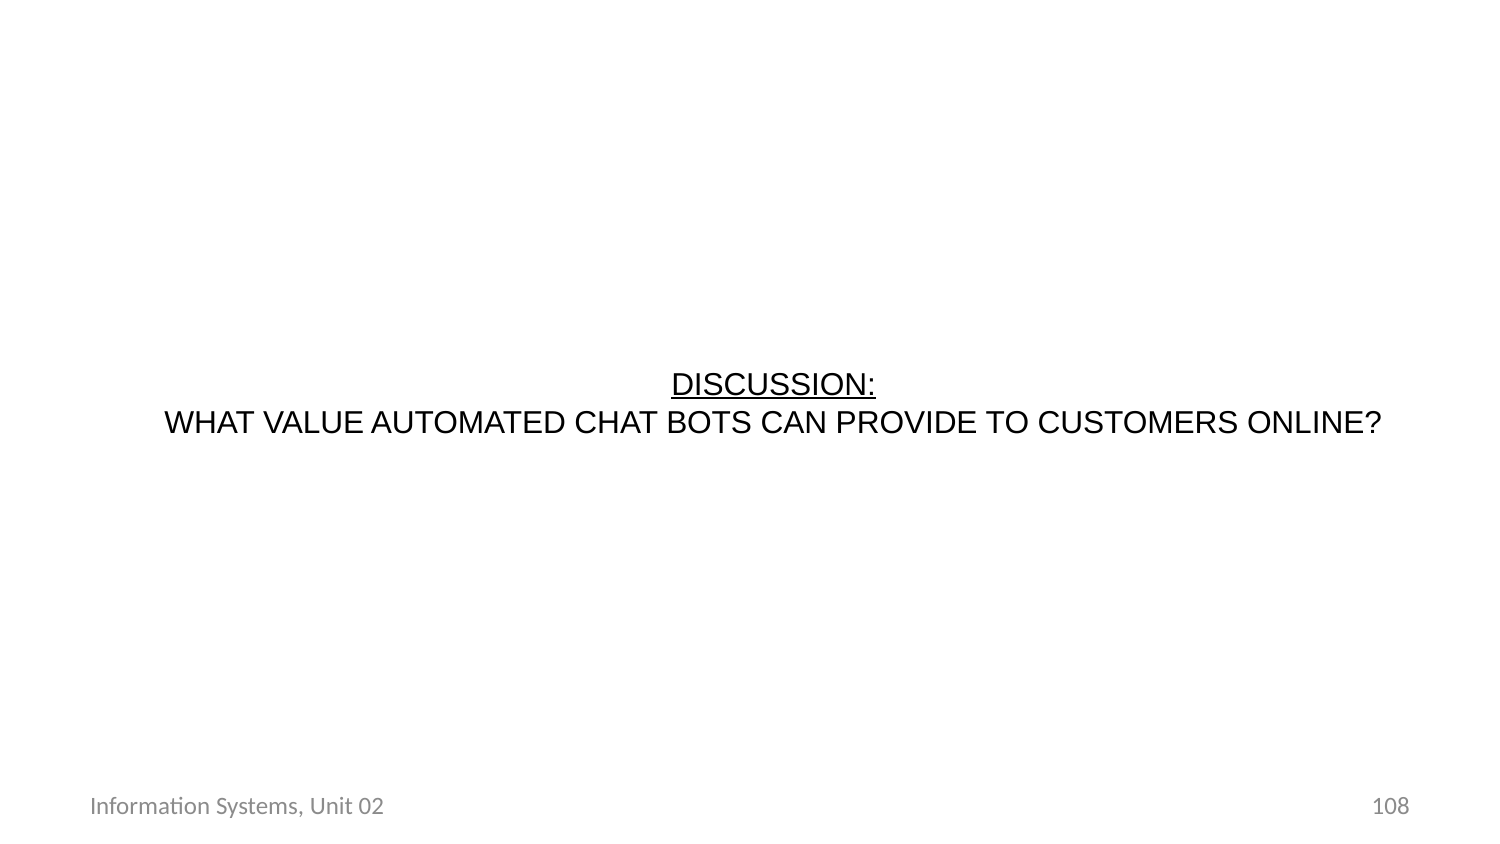

# DISCUSSION: WHAT VALUE AUTOMATED CHAT BOTS CAN PROVIDE TO CUSTOMERS ONLINE?
Information Systems, Unit 02
108